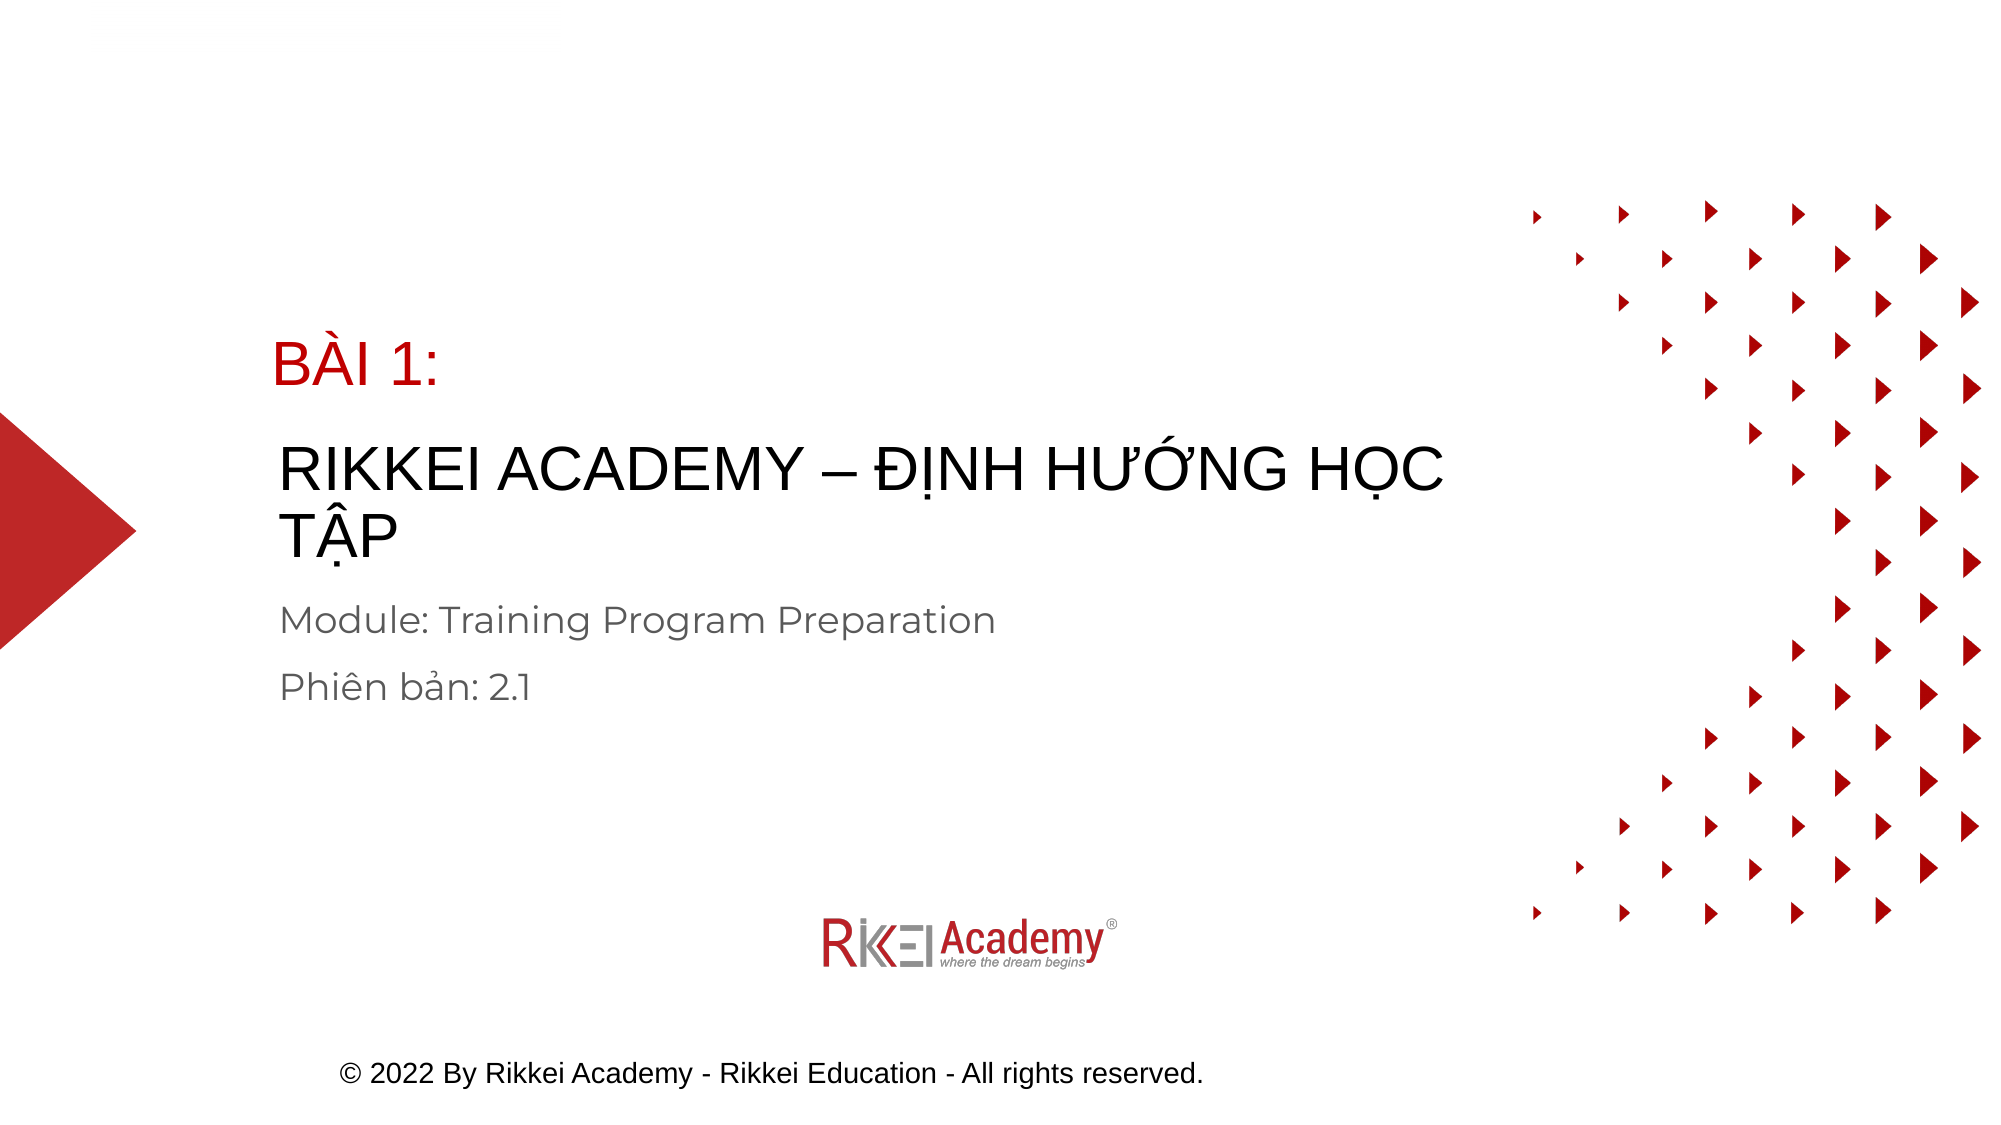

BÀI 1:
# RIKKEI ACADEMY – ĐỊNH HƯỚNG HỌC TẬP
Module: Training Program Preparation
Phiên bản: 2.1